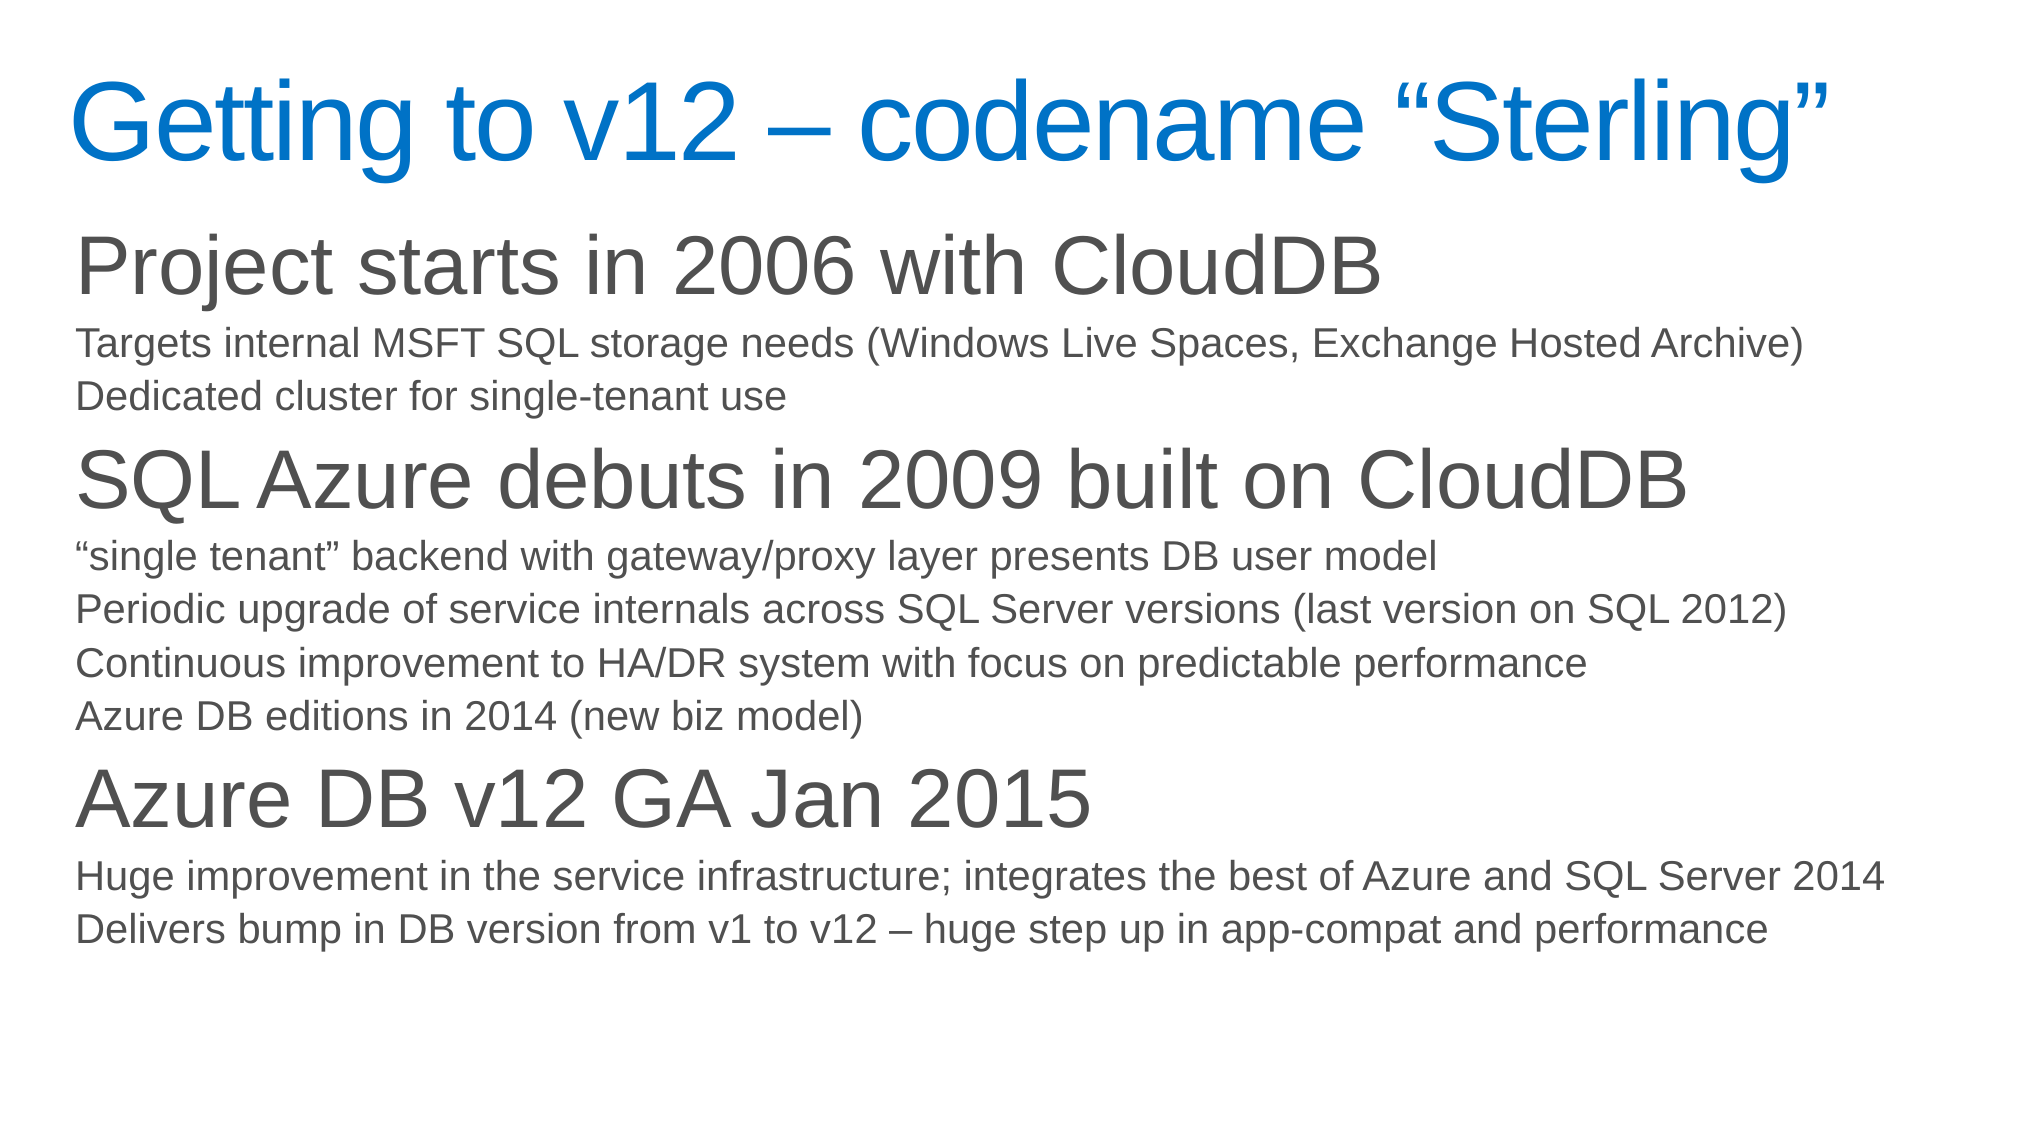

# Getting to v12 – codename “Sterling”
Project starts in 2006 with CloudDB
Targets internal MSFT SQL storage needs (Windows Live Spaces, Exchange Hosted Archive)
Dedicated cluster for single-tenant use
SQL Azure debuts in 2009 built on CloudDB
“single tenant” backend with gateway/proxy layer presents DB user model
Periodic upgrade of service internals across SQL Server versions (last version on SQL 2012)
Continuous improvement to HA/DR system with focus on predictable performance
Azure DB editions in 2014 (new biz model)
Azure DB v12 GA Jan 2015
Huge improvement in the service infrastructure; integrates the best of Azure and SQL Server 2014
Delivers bump in DB version from v1 to v12 – huge step up in app-compat and performance